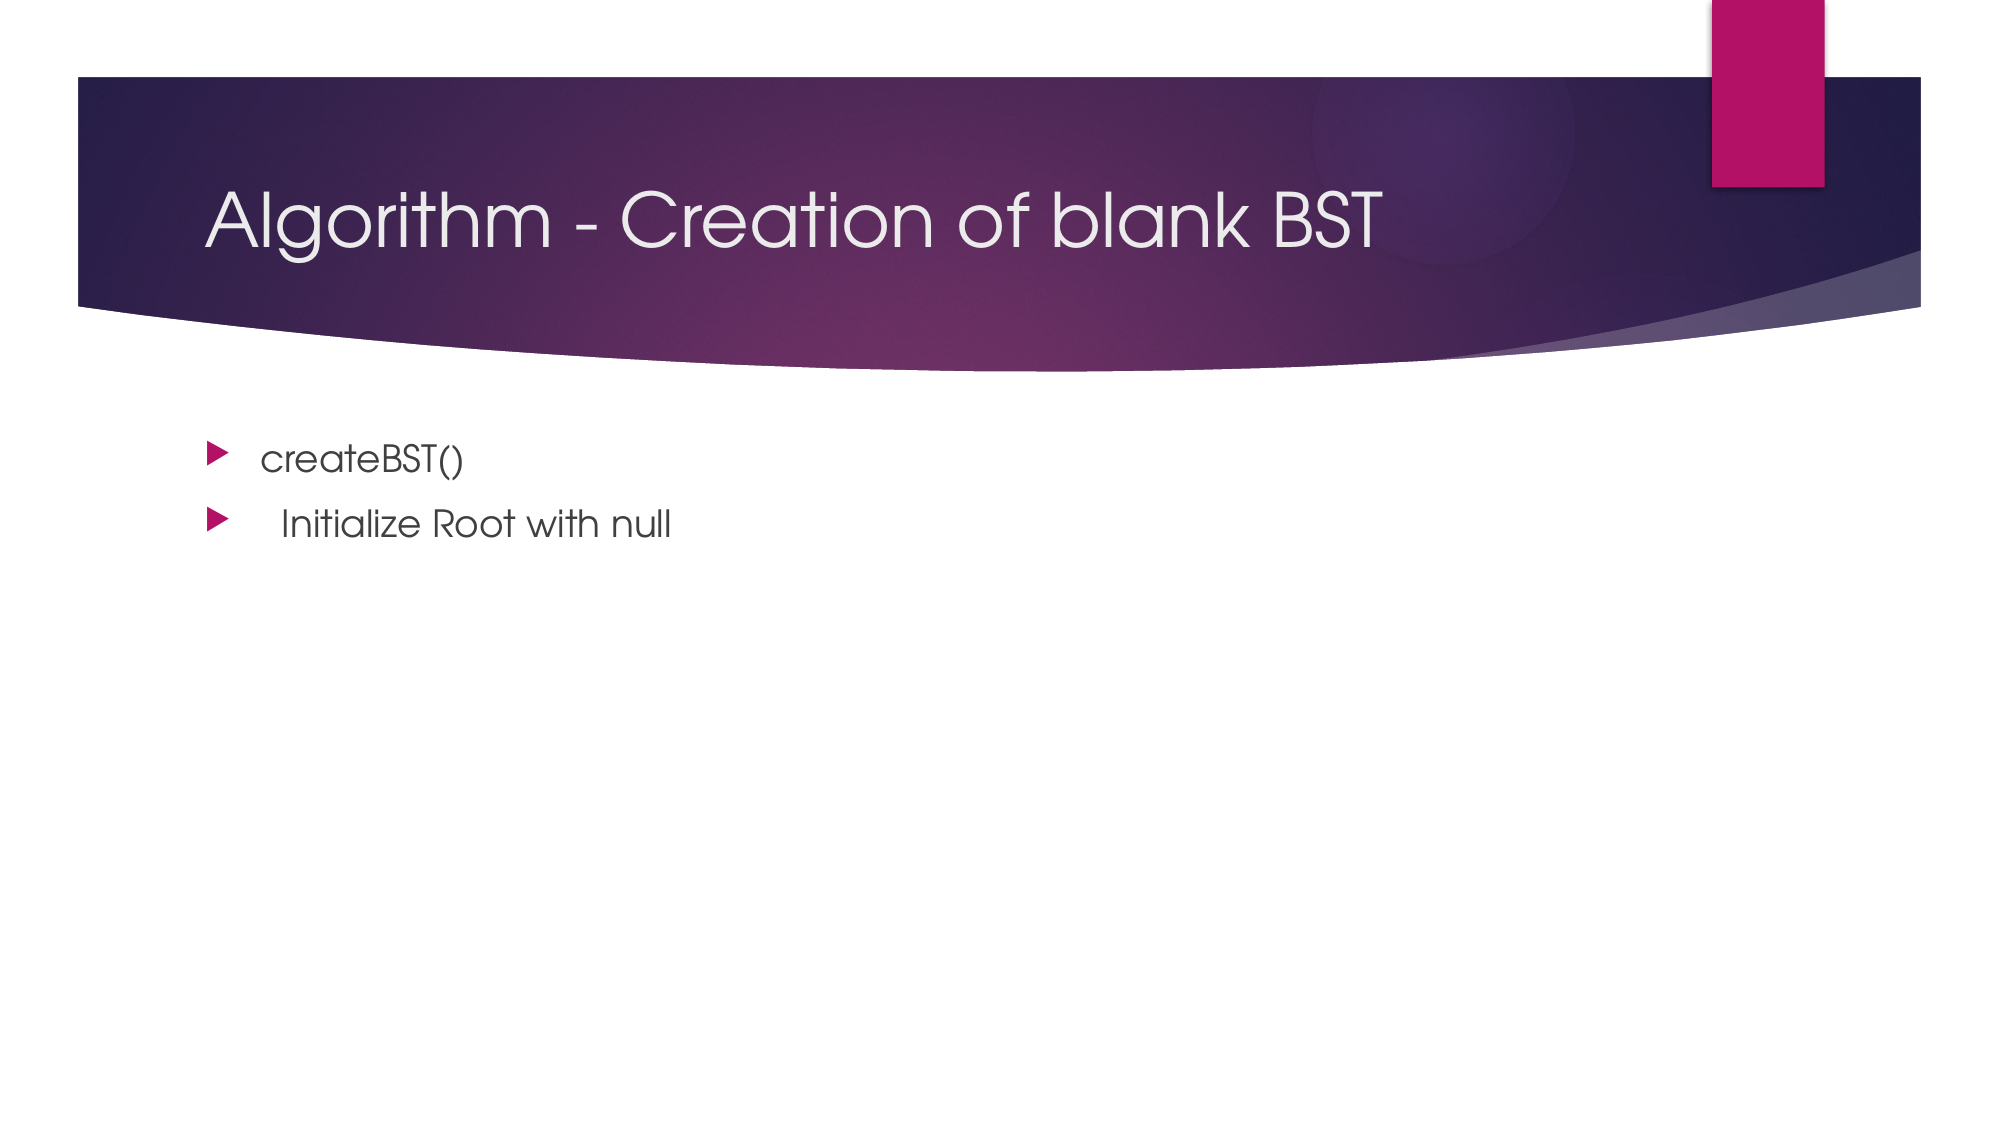

# Algorithm - Creation of blank BST
createBST()
  Initialize Root with null